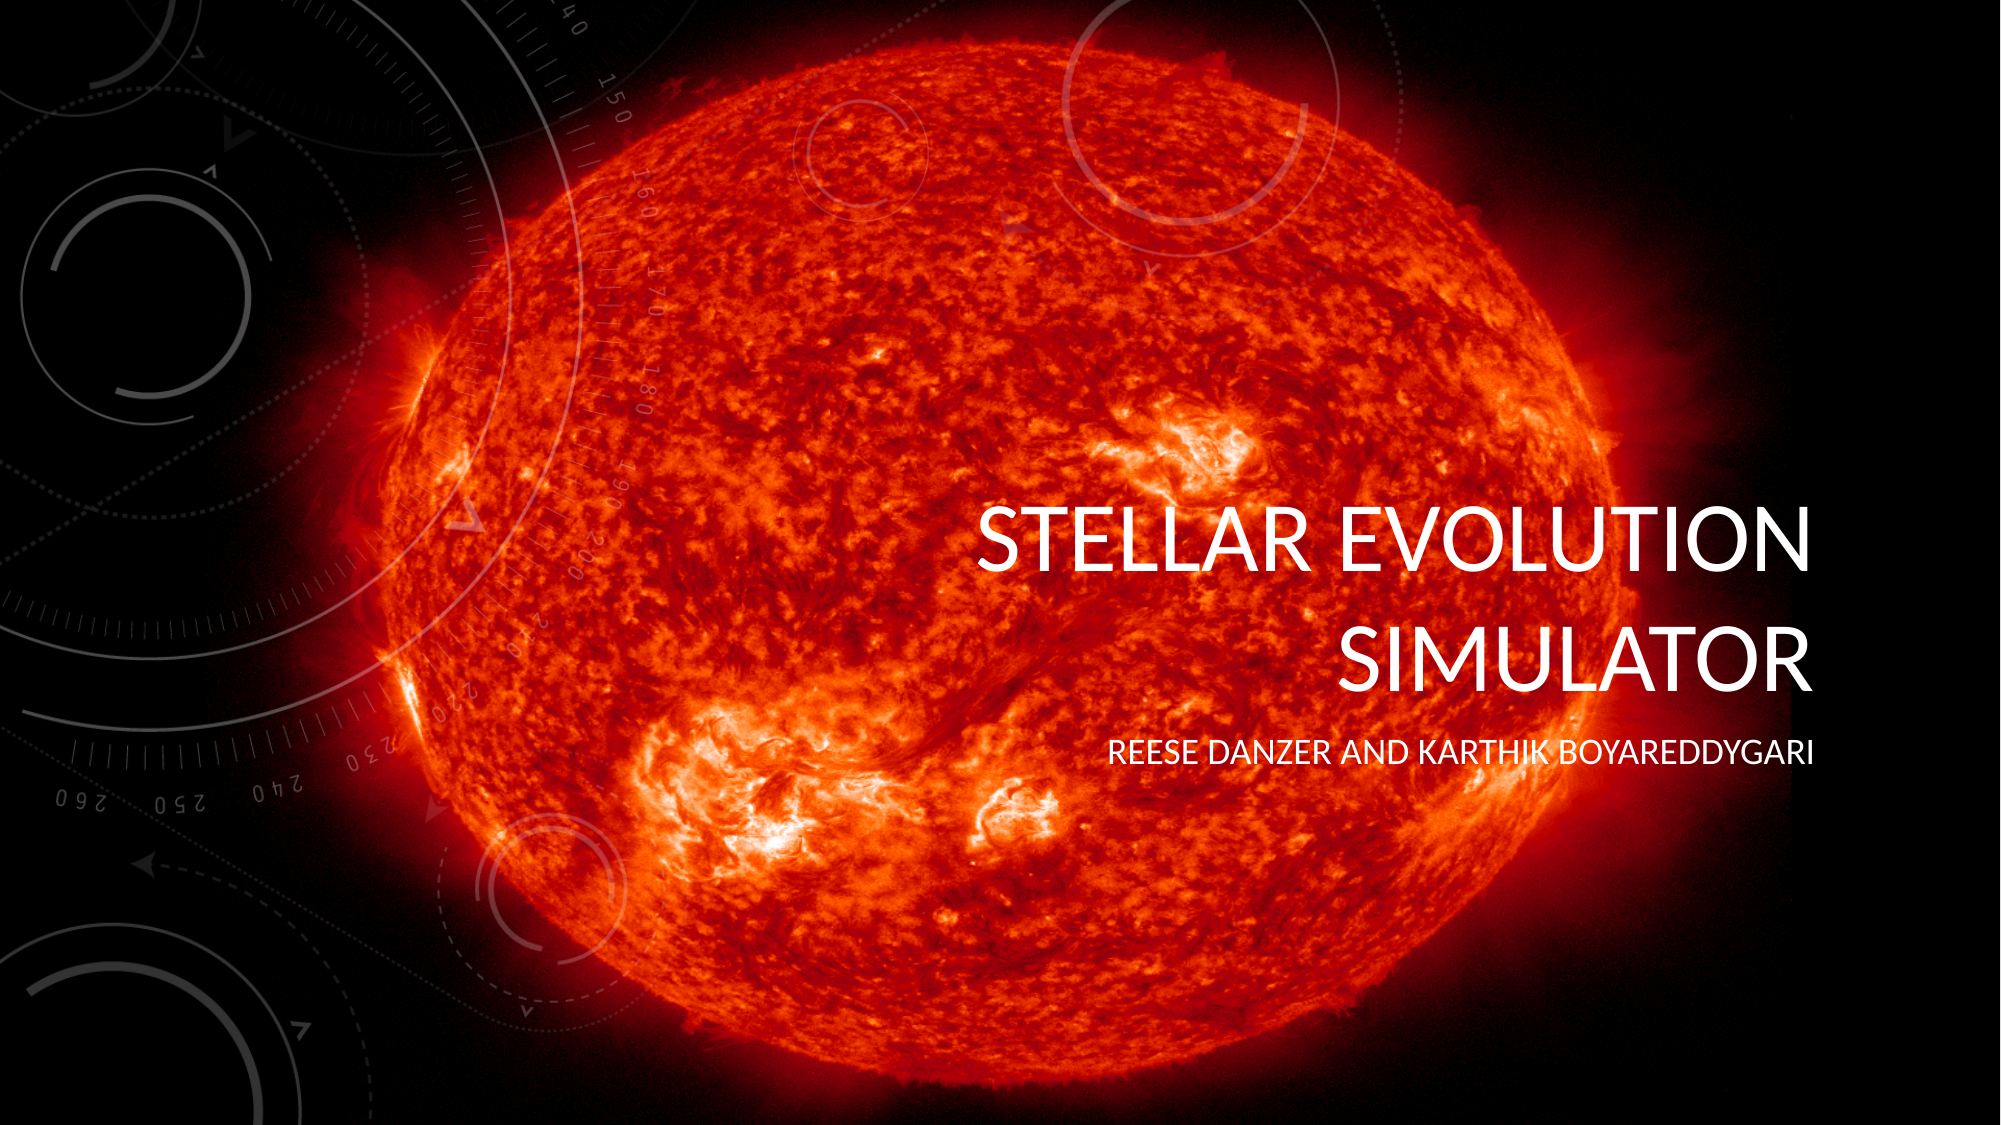

# Stellar Evolution Simulator
Reese Danzer and Karthik Boyareddygari